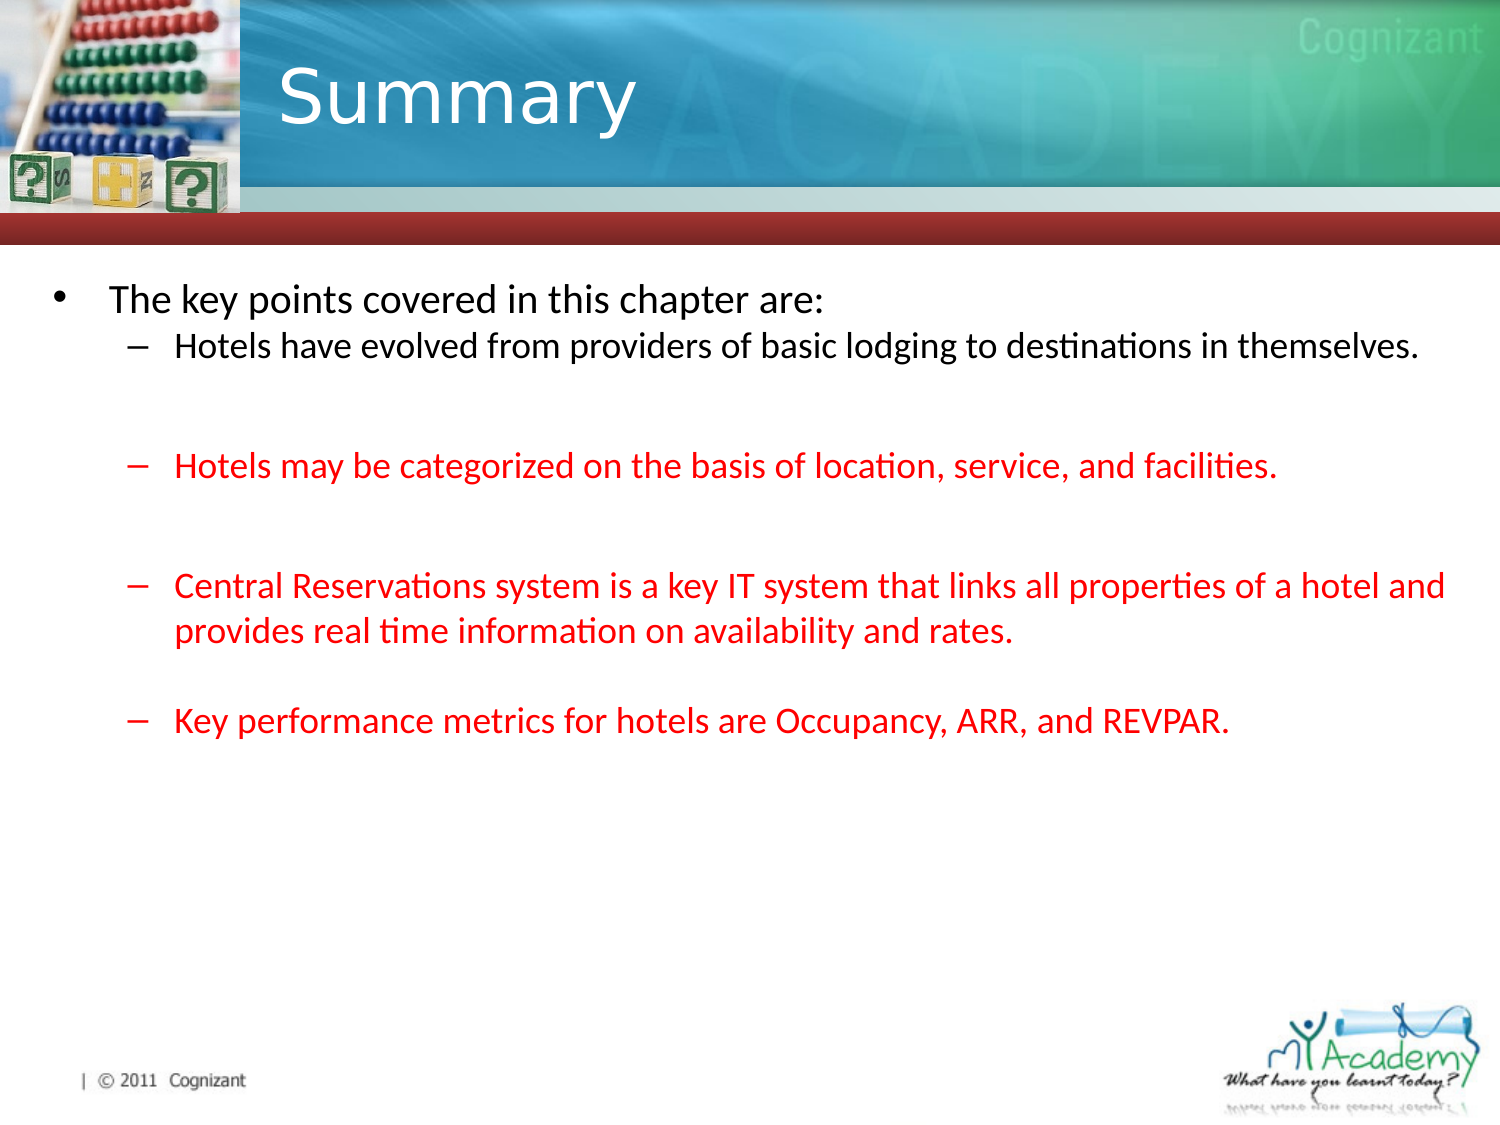

# Summary
The key points covered in this chapter are:
Hotels have evolved from providers of basic lodging to destinations in themselves.

Hotels may be categorized on the basis of location, service, and facilities.

Central Reservations system is a key IT system that links all properties of a hotel and provides real time information on availability and rates.

Key performance metrics for hotels are Occupancy, ARR, and REVPAR.